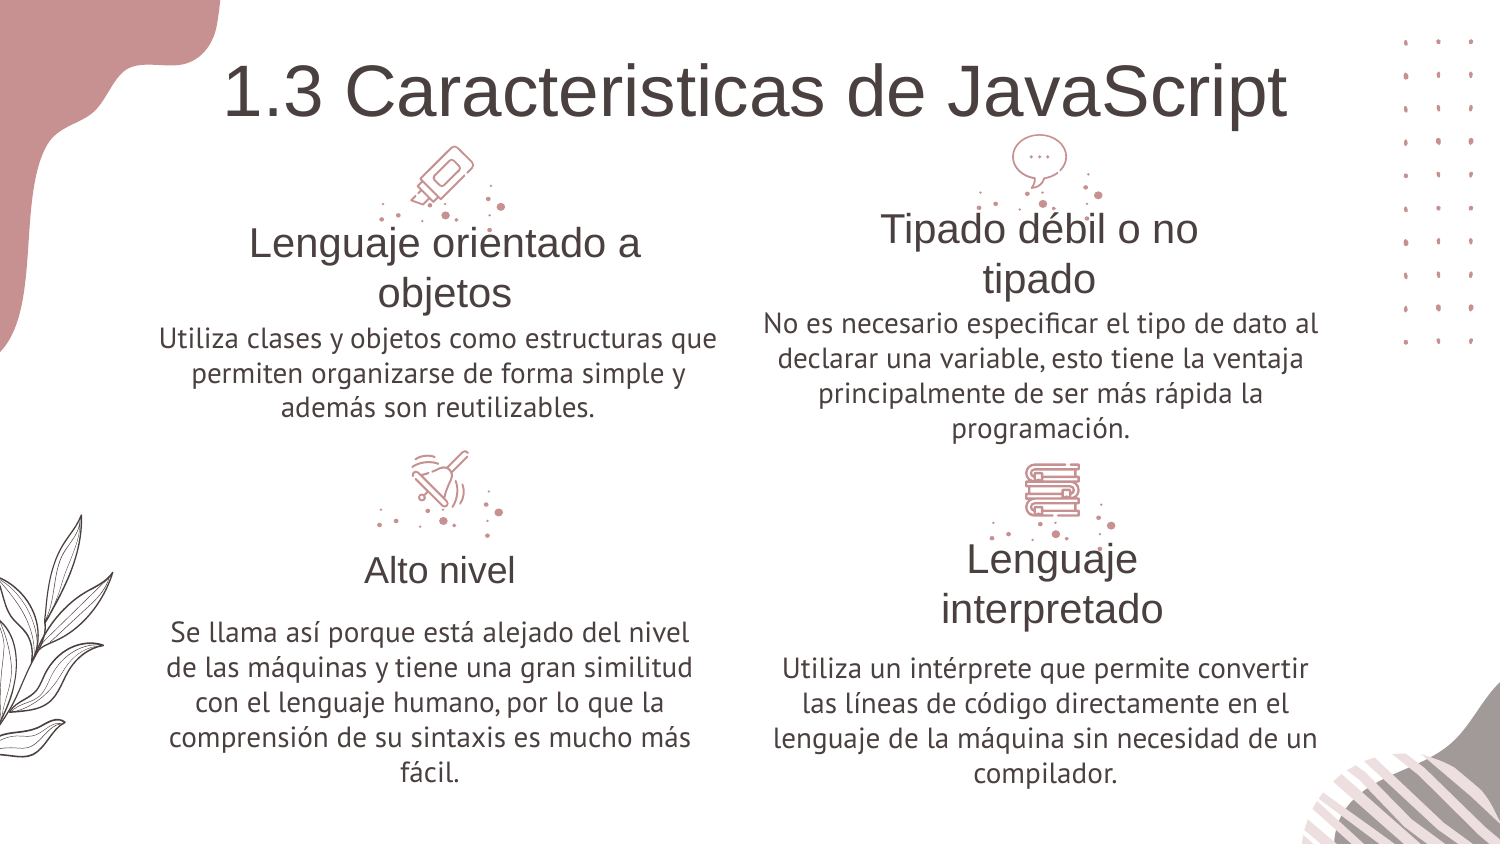

1.3 Caracteristicas de JavaScript

Tipado débil o no tipado
# Lenguaje orientado a objetos
No es necesario especificar el tipo de dato al declarar una variable, esto tiene la ventaja principalmente de ser más rápida la programación.
Utiliza clases y objetos como estructuras que permiten organizarse de forma simple y además son reutilizables.

Alto nivel
Lenguaje interpretado
Se llama así porque está alejado del nivel de las máquinas y tiene una gran similitud con el lenguaje humano, por lo que la comprensión de su sintaxis es mucho más fácil.
Utiliza un intérprete que permite convertir las líneas de código directamente en el lenguaje de la máquina sin necesidad de un compilador.